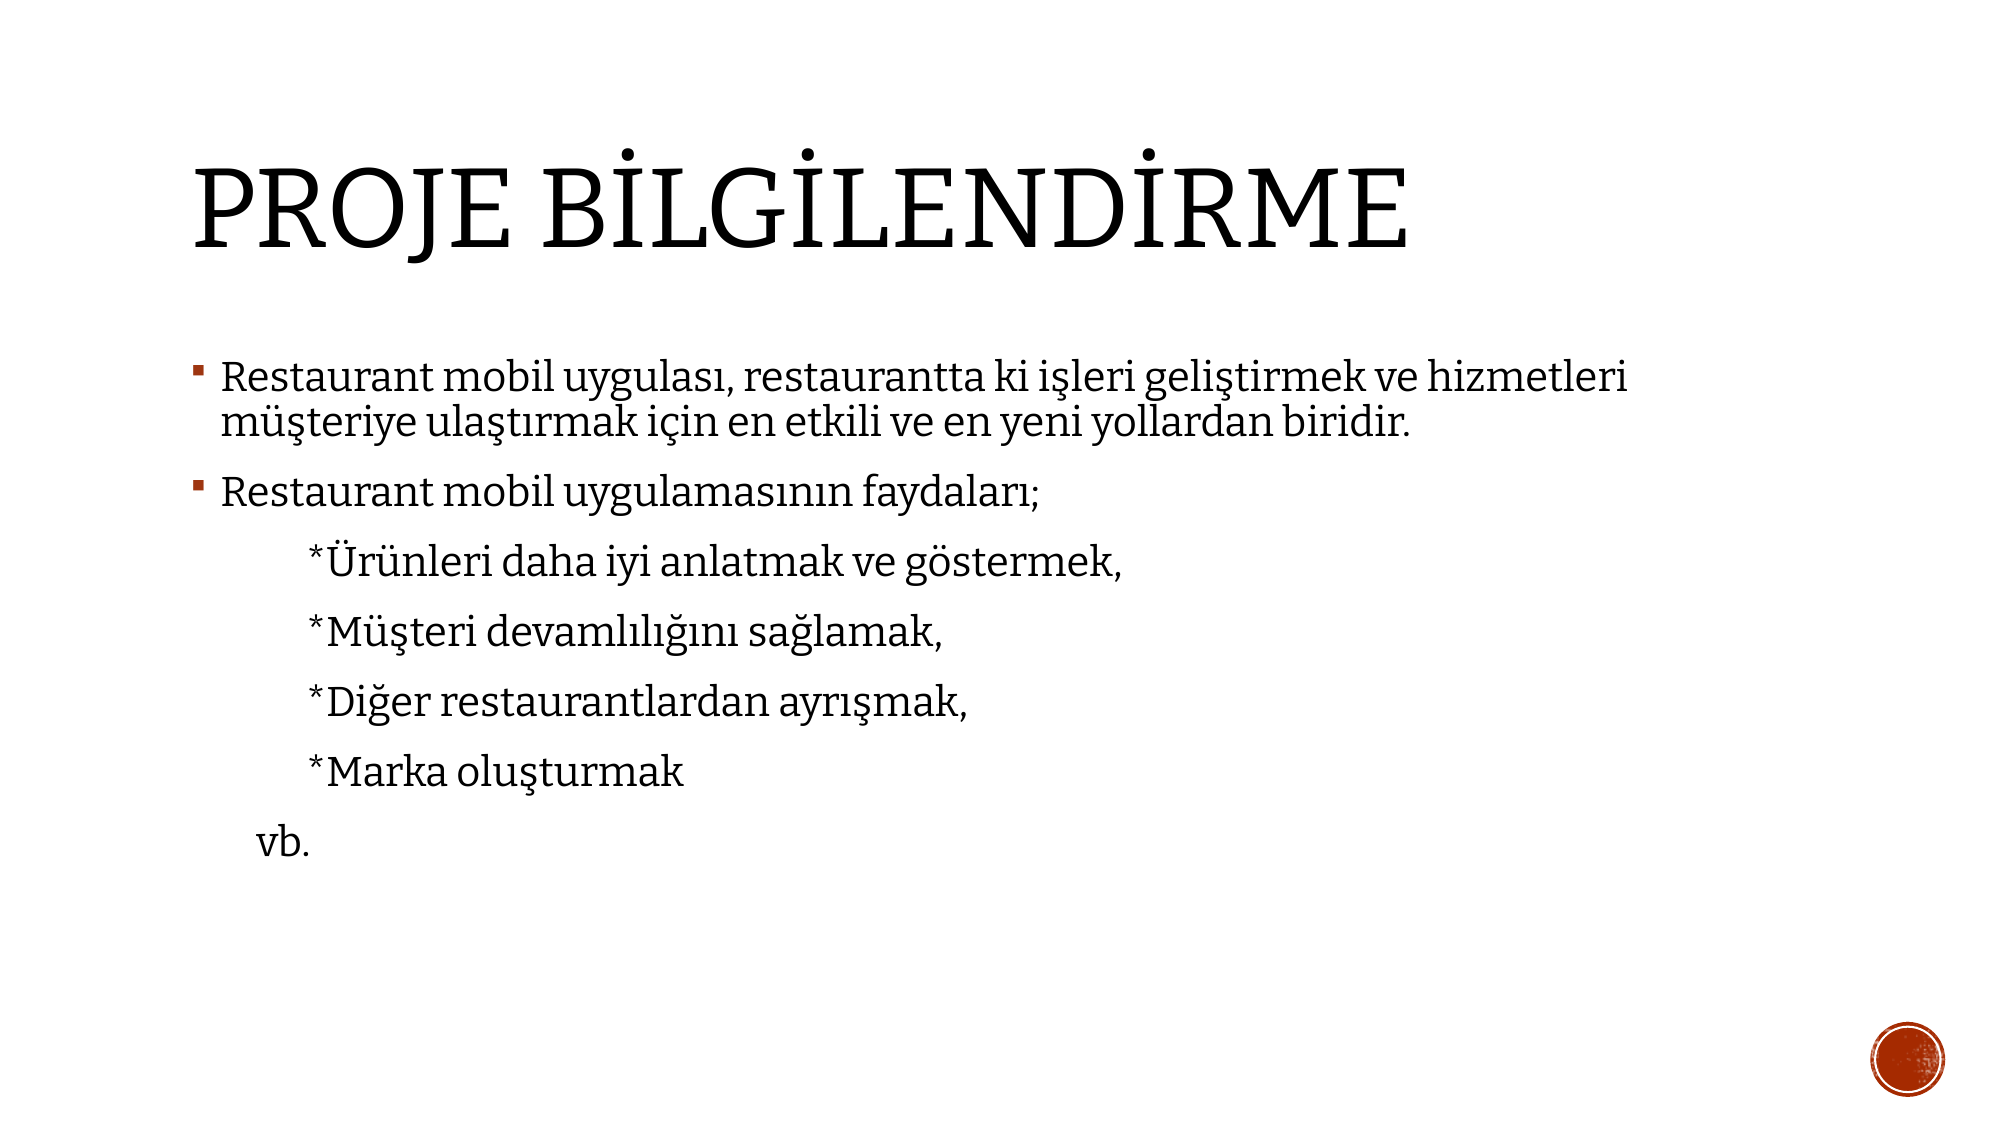

# PrOJE BİLGİLENDİRME
Restaurant mobil uygulası, restaurantta ki işleri geliştirmek ve hizmetleri müşteriye ulaştırmak için en etkili ve en yeni yollardan biridir.
Restaurant mobil uygulamasının faydaları;
              *Ürünleri daha iyi anlatmak ve göstermek,
              *Müşteri devamlılığını sağlamak,
              *Diğer restaurantlardan ayrışmak,
              *Marka oluşturmak
        vb.